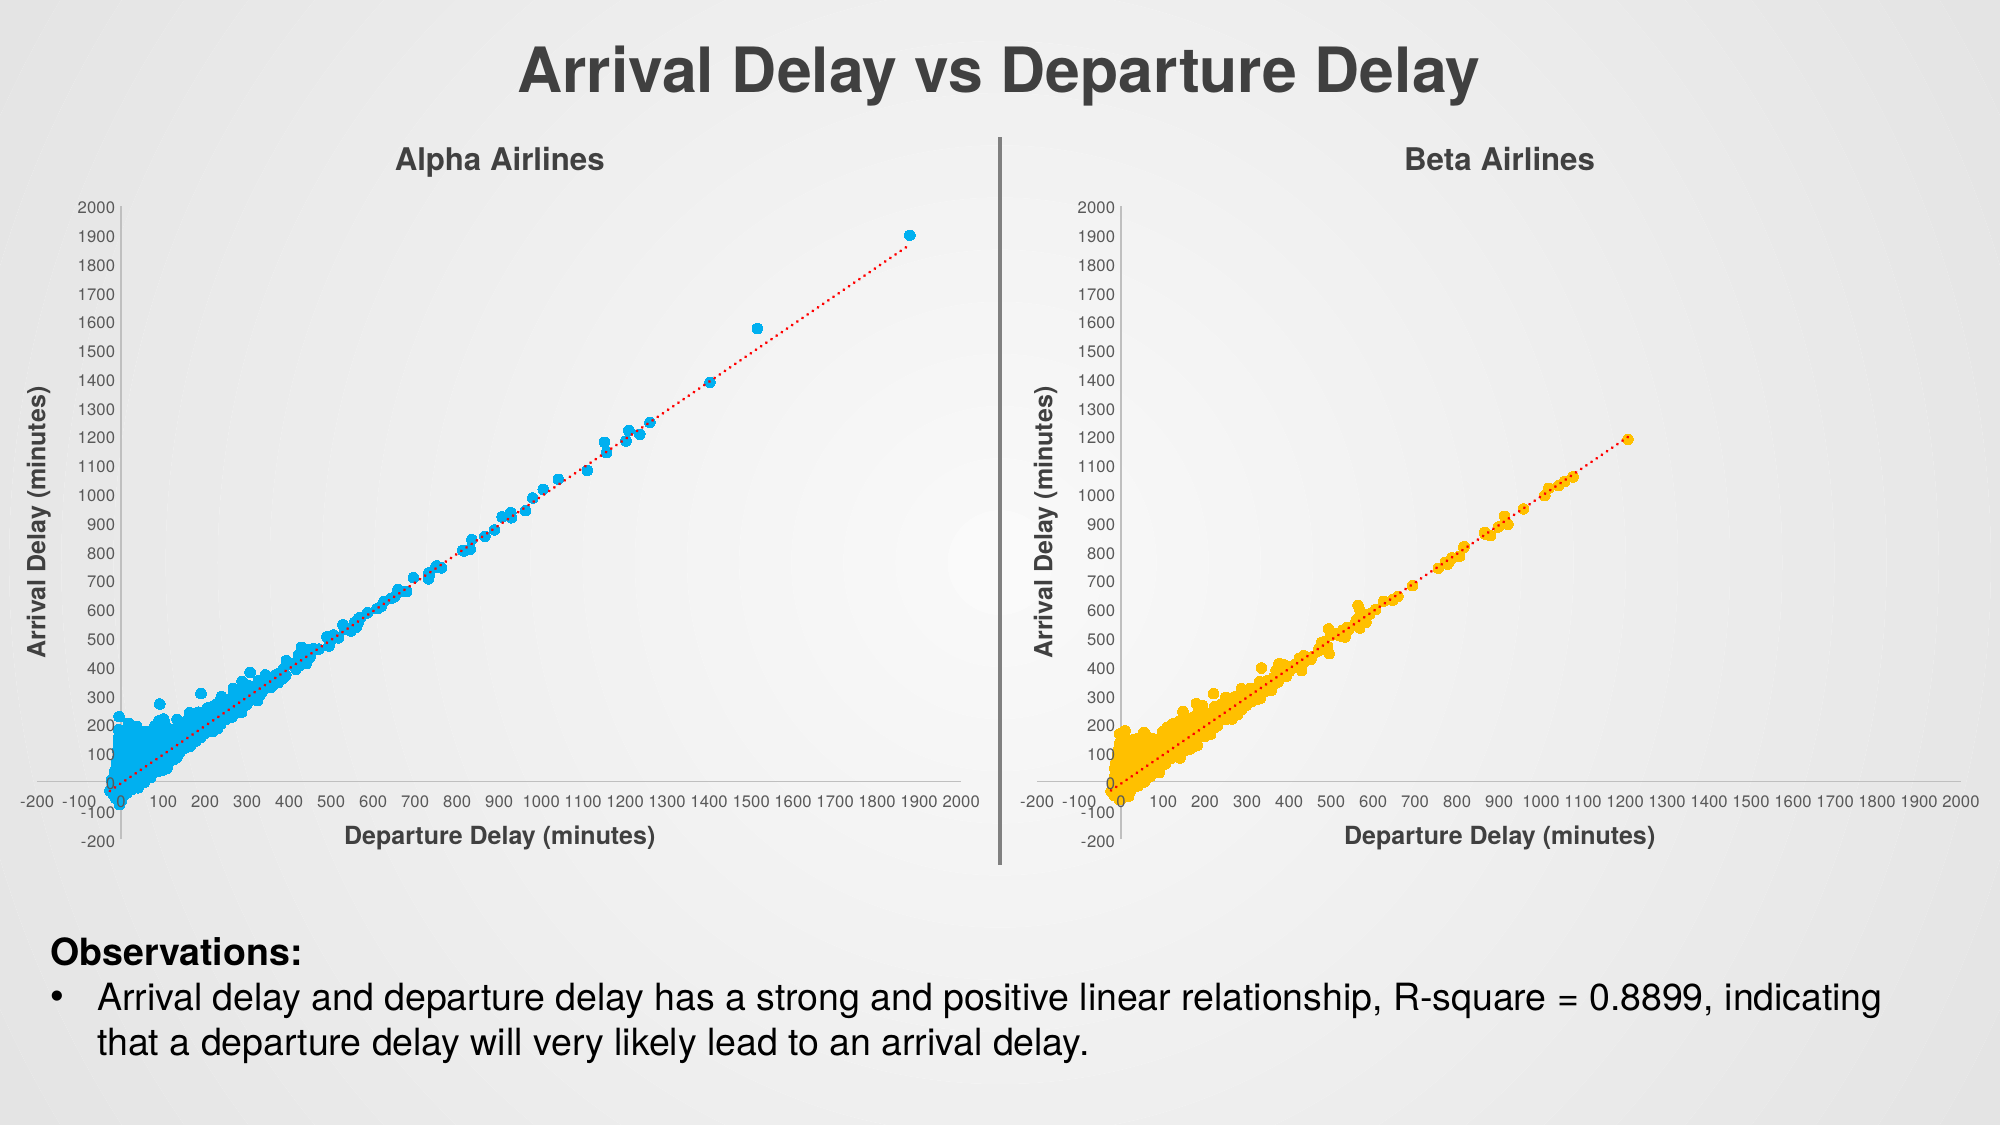

Arrival Delay vs Departure Delay
Alpha Airlines
Beta Airlines

### Chart

| Category | arrival_delay |
|---|---|

### Chart

| Category | arrival_delay |
|---|---|
Arrival Delay (minutes)
Arrival Delay (minutes)
Departure Delay (minutes)
Departure Delay (minutes)
Observations:
Arrival delay and departure delay has a strong and positive linear relationship, R-square = 0.8899, indicating that a departure delay will very likely lead to an arrival delay.